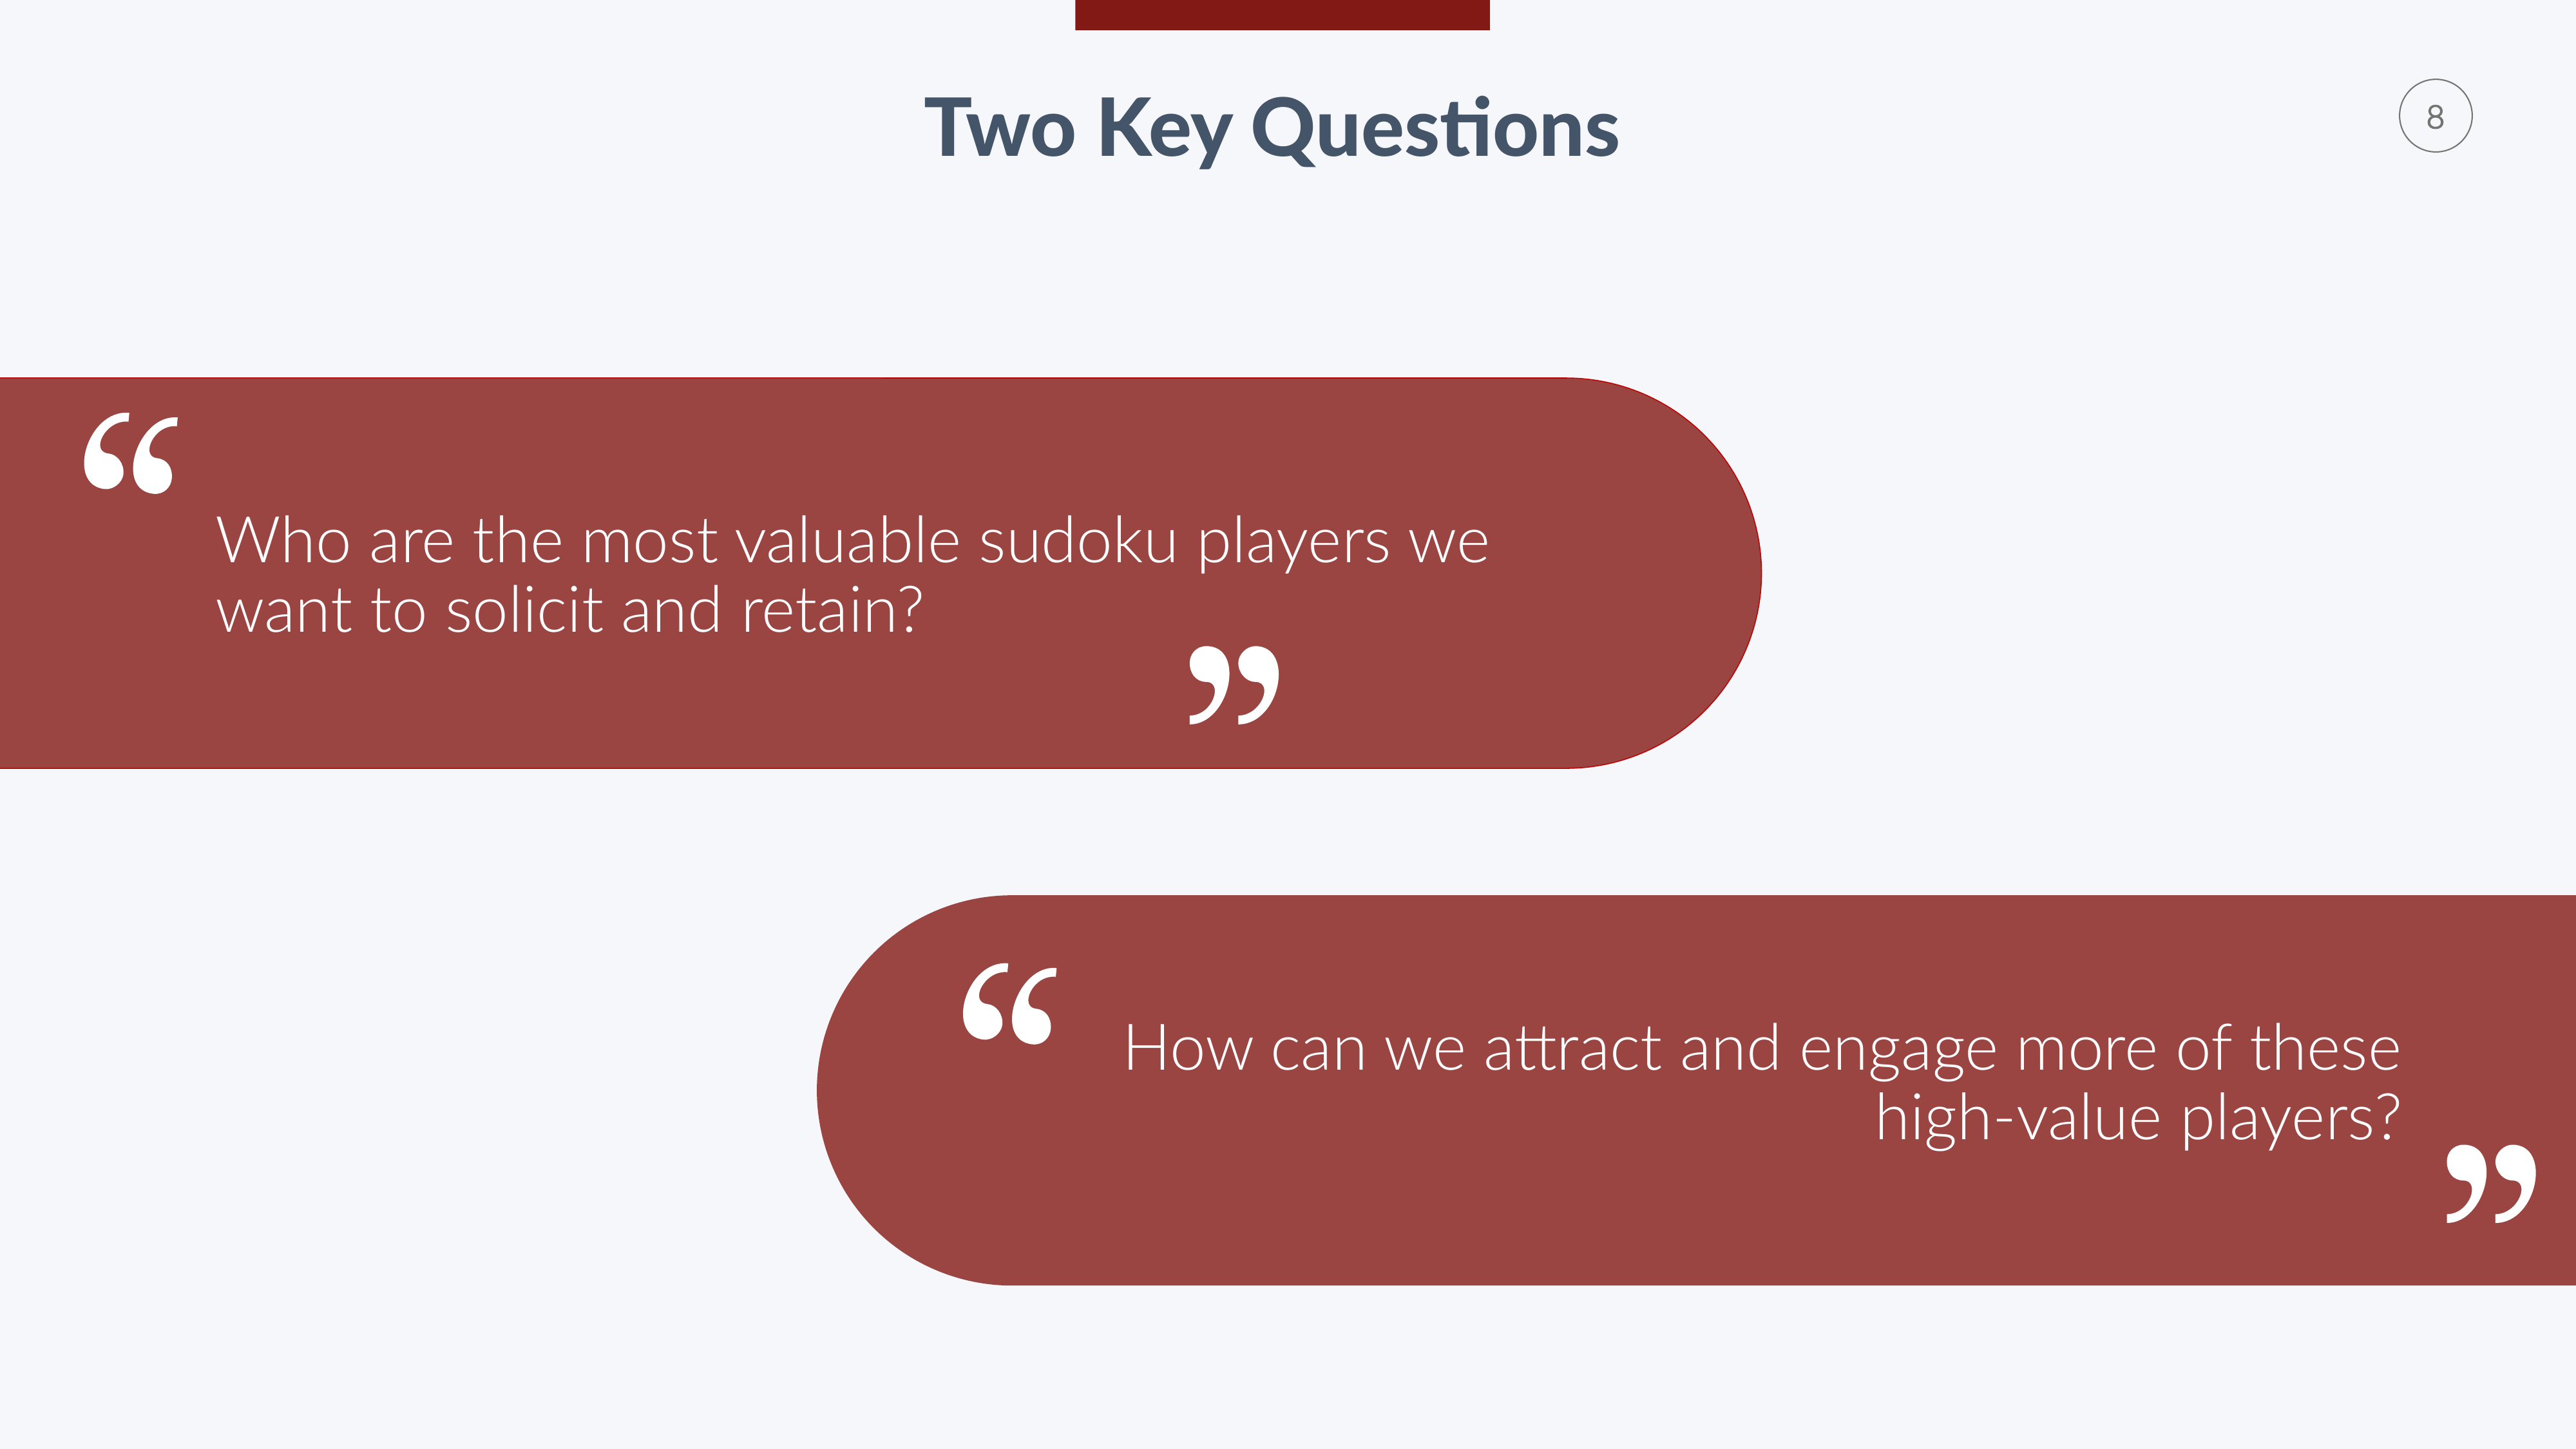

Two Key Questions

Who are the most valuable sudoku players we want to solicit and retain?

How can we attract and engage more of these high-value players?